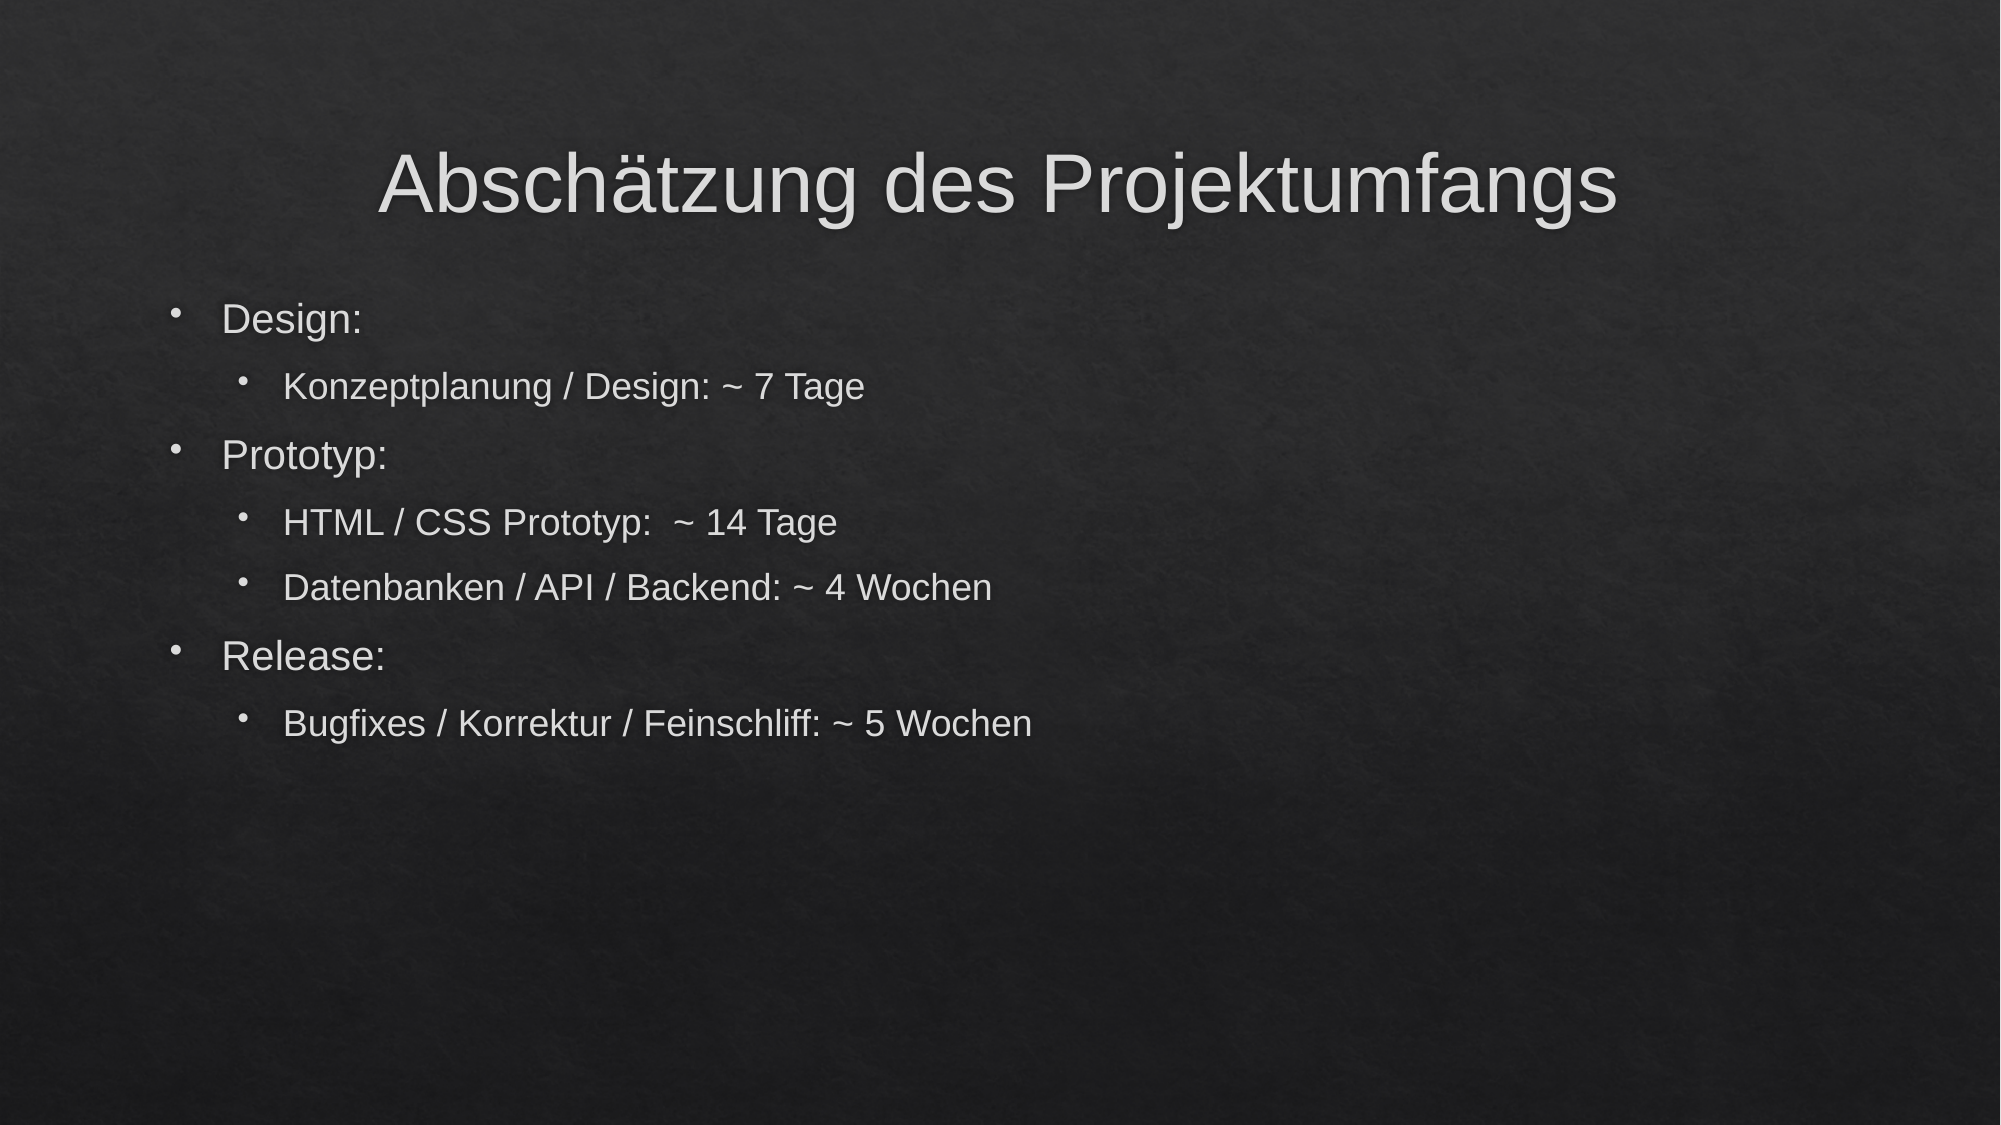

# Abschätzung des Projektumfangs
Design:
Konzeptplanung / Design: ~ 7 Tage
Prototyp:
HTML / CSS Prototyp:  ~ 14 Tage
Datenbanken / API / Backend: ~ 4 Wochen
Release:
Bugfixes / Korrektur / Feinschliff: ~ 5 Wochen